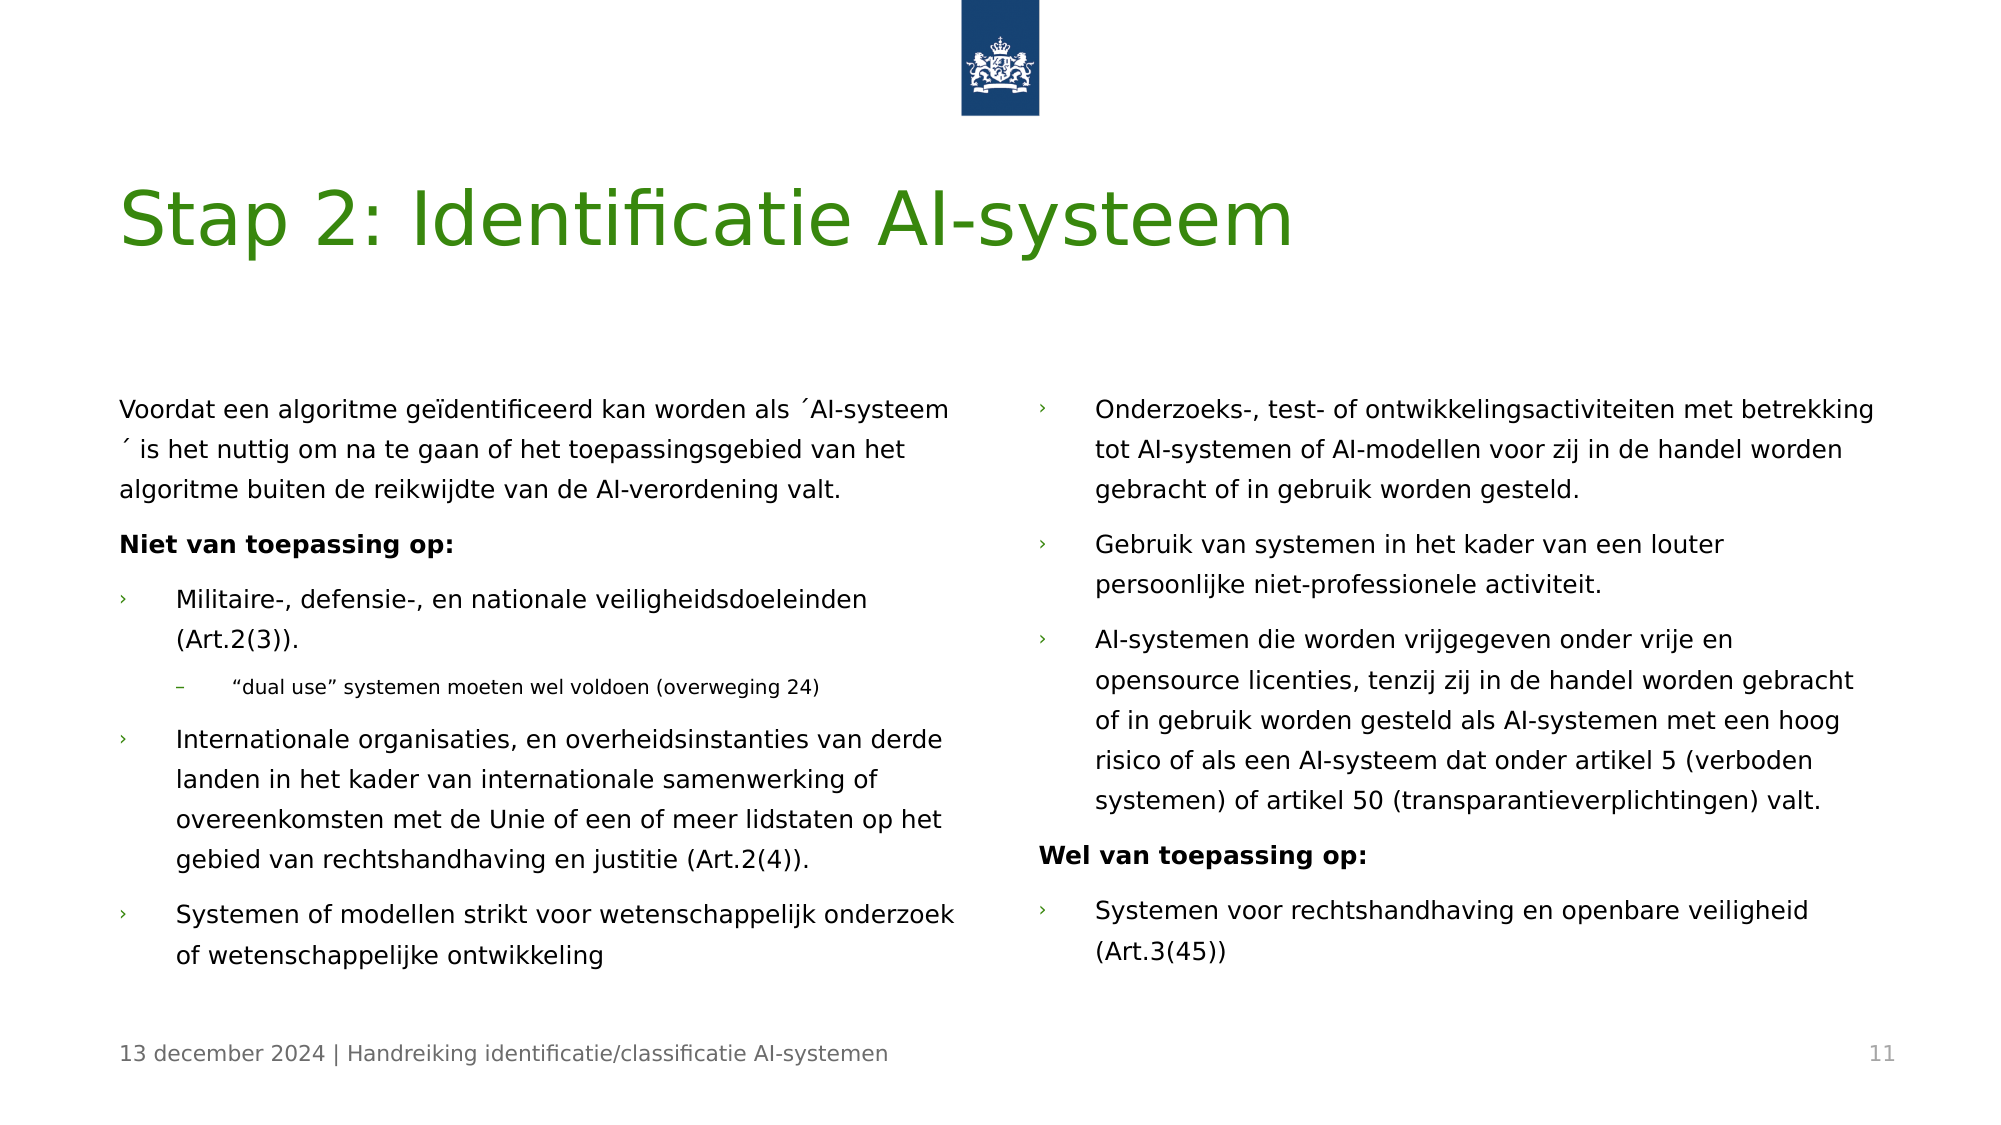

# Stap 2: Identificatie AI-systeem
Voordat een algoritme geïdentificeerd kan worden als ´AI-systeem´ is het nuttig om na te gaan of het toepassingsgebied van het algoritme buiten de reikwijdte van de AI-verordening valt.
Niet van toepassing op:
Militaire-, defensie-, en nationale veiligheidsdoeleinden (Art.2(3)).
“dual use” systemen moeten wel voldoen (overweging 24)
Internationale organisaties, en overheidsinstanties van derde landen in het kader van internationale samenwerking of overeenkomsten met de Unie of een of meer lidstaten op het gebied van rechtshandhaving en justitie (Art.2(4)).
Systemen of modellen strikt voor wetenschappelijk onderzoek of wetenschappelijke ontwikkeling
Onderzoeks-, test- of ontwikkelingsactiviteiten met betrekking tot AI-systemen of AI-modellen voor zij in de handel worden gebracht of in gebruik worden gesteld.
Gebruik van systemen in het kader van een louter persoonlijke niet-professionele activiteit.
AI-systemen die worden vrijgegeven onder vrije en opensource licenties, tenzij zij in de handel worden gebracht of in gebruik worden gesteld als AI-systemen met een hoog risico of als een AI-systeem dat onder artikel 5 (verboden systemen) of artikel 50 (transparantieverplichtingen) valt.
Wel van toepassing op:
Systemen voor rechtshandhaving en openbare veiligheid (Art.3(45))
13 december 2024 | Handreiking identificatie/classificatie AI-systemen
11